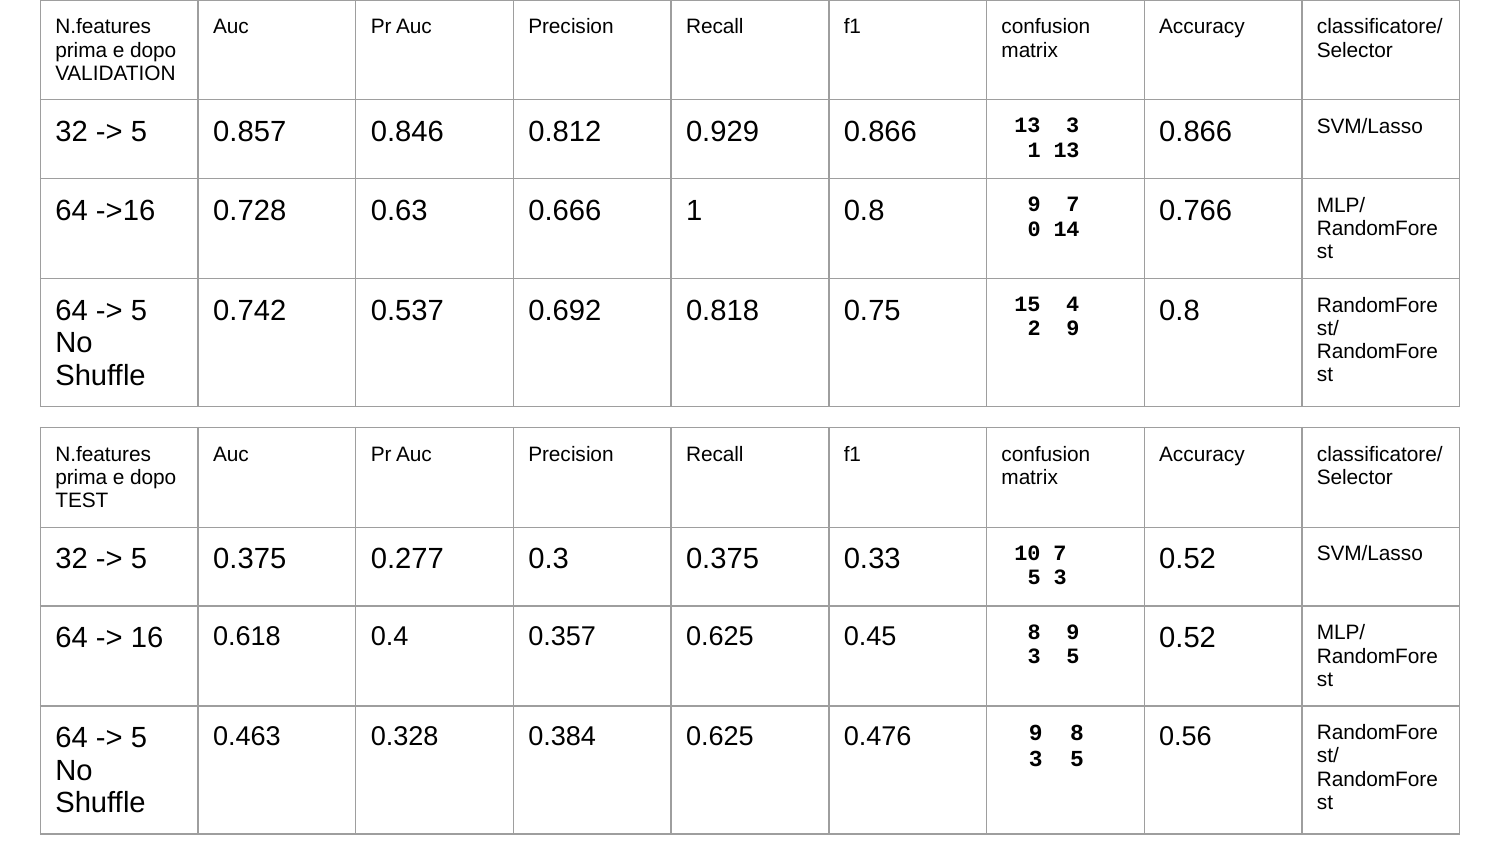

| N.features prima e dopo VALIDATION | Auc | Pr Auc | Precision | Recall | f1 | confusion matrix | Accuracy | classificatore/Selector |
| --- | --- | --- | --- | --- | --- | --- | --- | --- |
| 32 -> 5 | 0.857 | 0.846 | 0.812 | 0.929 | 0.866 | 13 3 1 13 | 0.866 | SVM/Lasso |
| 64 ->16 | 0.728 | 0.63 | 0.666 | 1 | 0.8 | 9 7 0 14 | 0.766 | MLP/ RandomForest |
| 64 -> 5 No Shuffle | 0.742 | 0.537 | 0.692 | 0.818 | 0.75 | 15 4 2 9 | 0.8 | RandomForest/RandomForest |
| N.features prima e dopo TEST | Auc | Pr Auc | Precision | Recall | f1 | confusion matrix | Accuracy | classificatore/Selector |
| --- | --- | --- | --- | --- | --- | --- | --- | --- |
| 32 -> 5 | 0.375 | 0.277 | 0.3 | 0.375 | 0.33 | 10 7 5 3 | 0.52 | SVM/Lasso |
| 64 -> 16 | 0.618 | 0.4 | 0.357 | 0.625 | 0.45 | 8 9 3 5 | 0.52 | MLP/ RandomForest |
| 64 -> 5 No Shuffle | 0.463 | 0.328 | 0.384 | 0.625 | 0.476 | 9 8 3 5 | 0.56 | RandomForest/RandomForest |